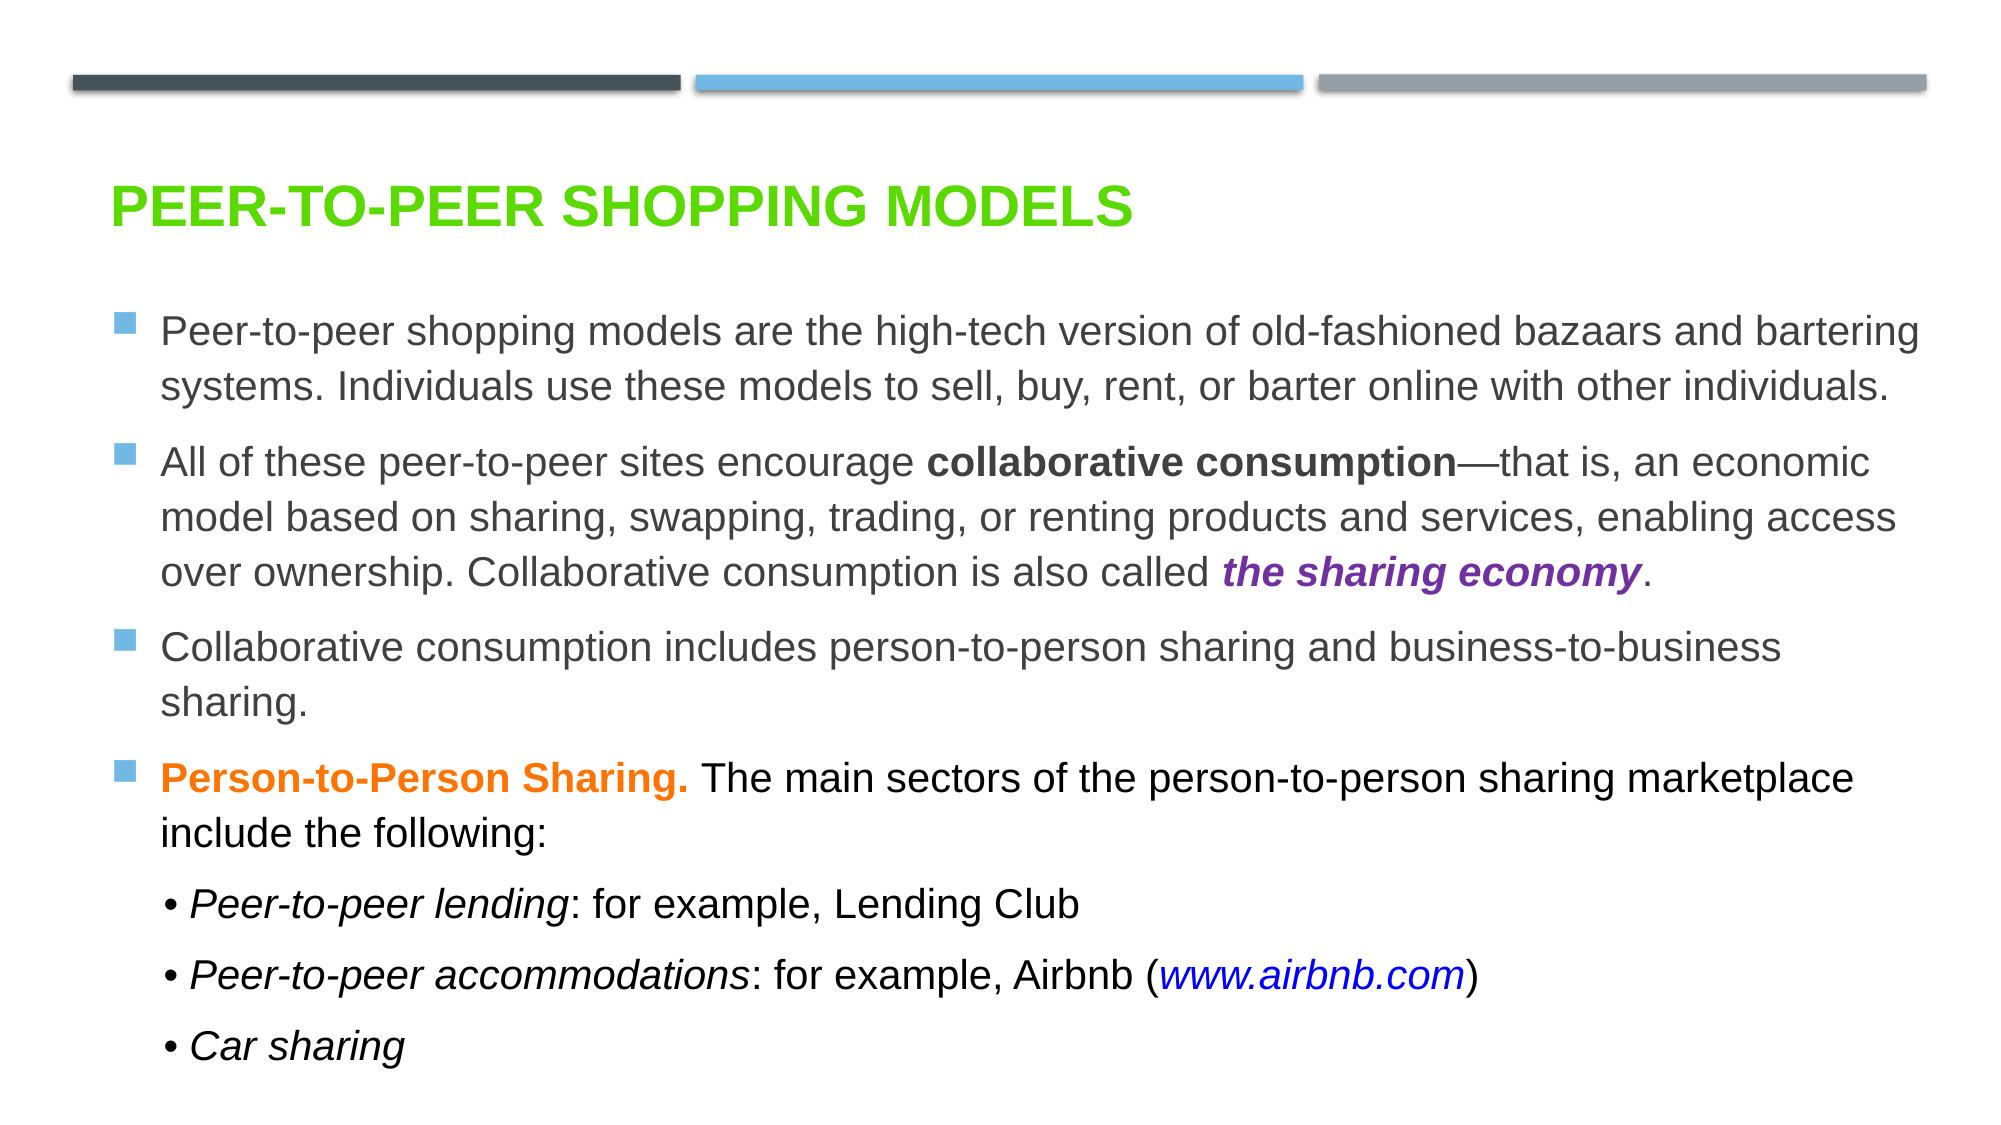

# Peer-to-Peer Shopping Models
Peer-to-peer shopping models are the high-tech version of old-fashioned bazaars and bartering systems. Individuals use these models to sell, buy, rent, or barter online with other individuals.
All of these peer-to-peer sites encourage collaborative consumption—that is, an economic model based on sharing, swapping, trading, or renting products and services, enabling access over ownership. Collaborative consumption is also called the sharing economy.
Collaborative consumption includes person-to-person sharing and business-to-business sharing.
Person-to-Person Sharing. The main sectors of the person-to-person sharing marketplace include the following:
• Peer-to-peer lending: for example, Lending Club
• Peer-to-peer accommodations: for example, Airbnb (www.airbnb.com)
• Car sharing